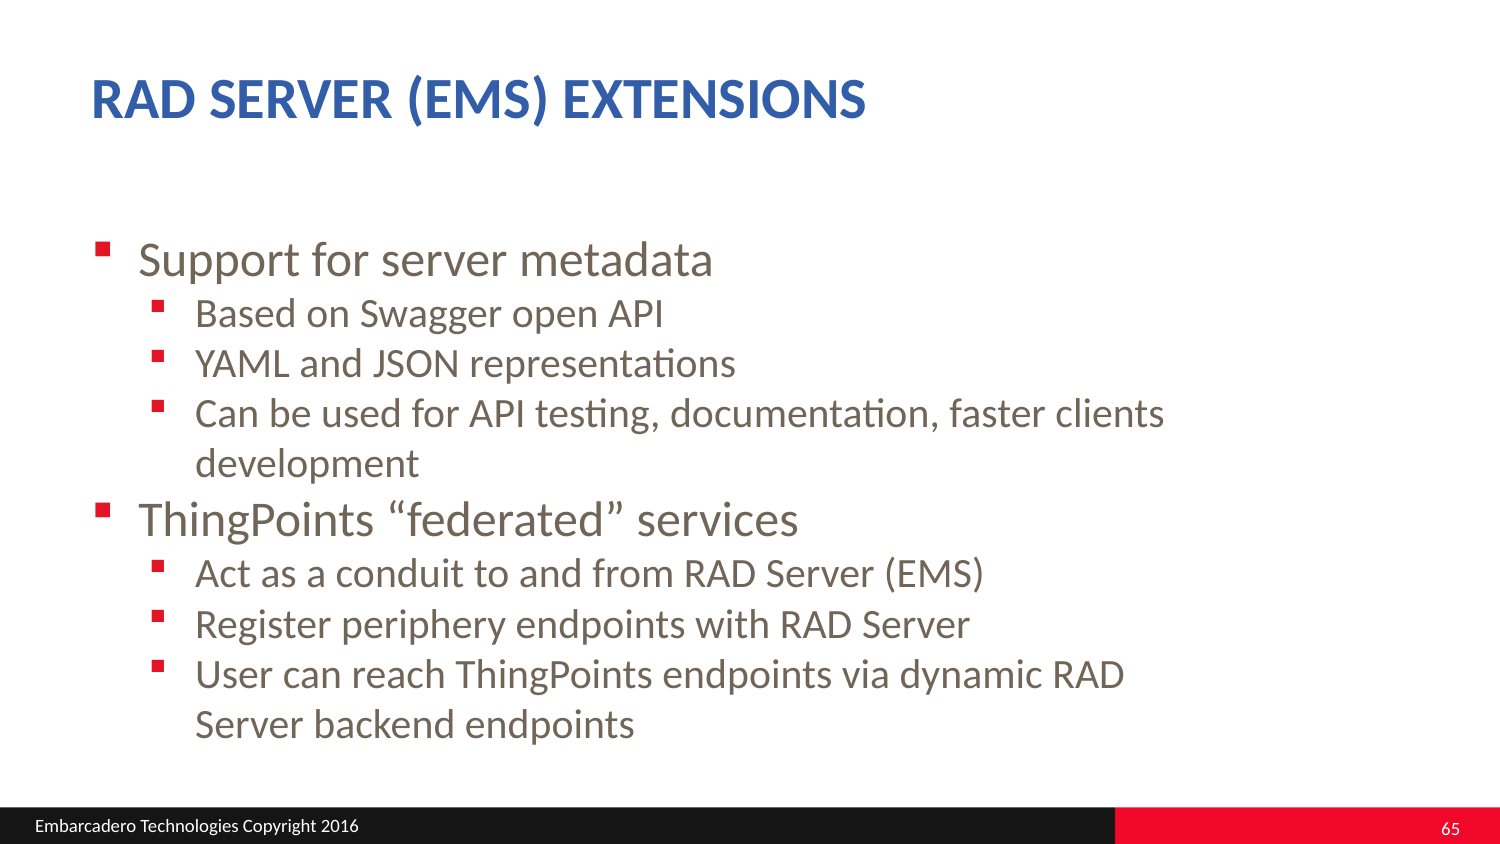

# RAD Server (EMS) extensions
Support for server metadata
Based on Swagger open API
YAML and JSON representations
Can be used for API testing, documentation, faster clients development
ThingPoints “federated” services
Act as a conduit to and from RAD Server (EMS)
Register periphery endpoints with RAD Server
User can reach ThingPoints endpoints via dynamic RAD Server backend endpoints
65